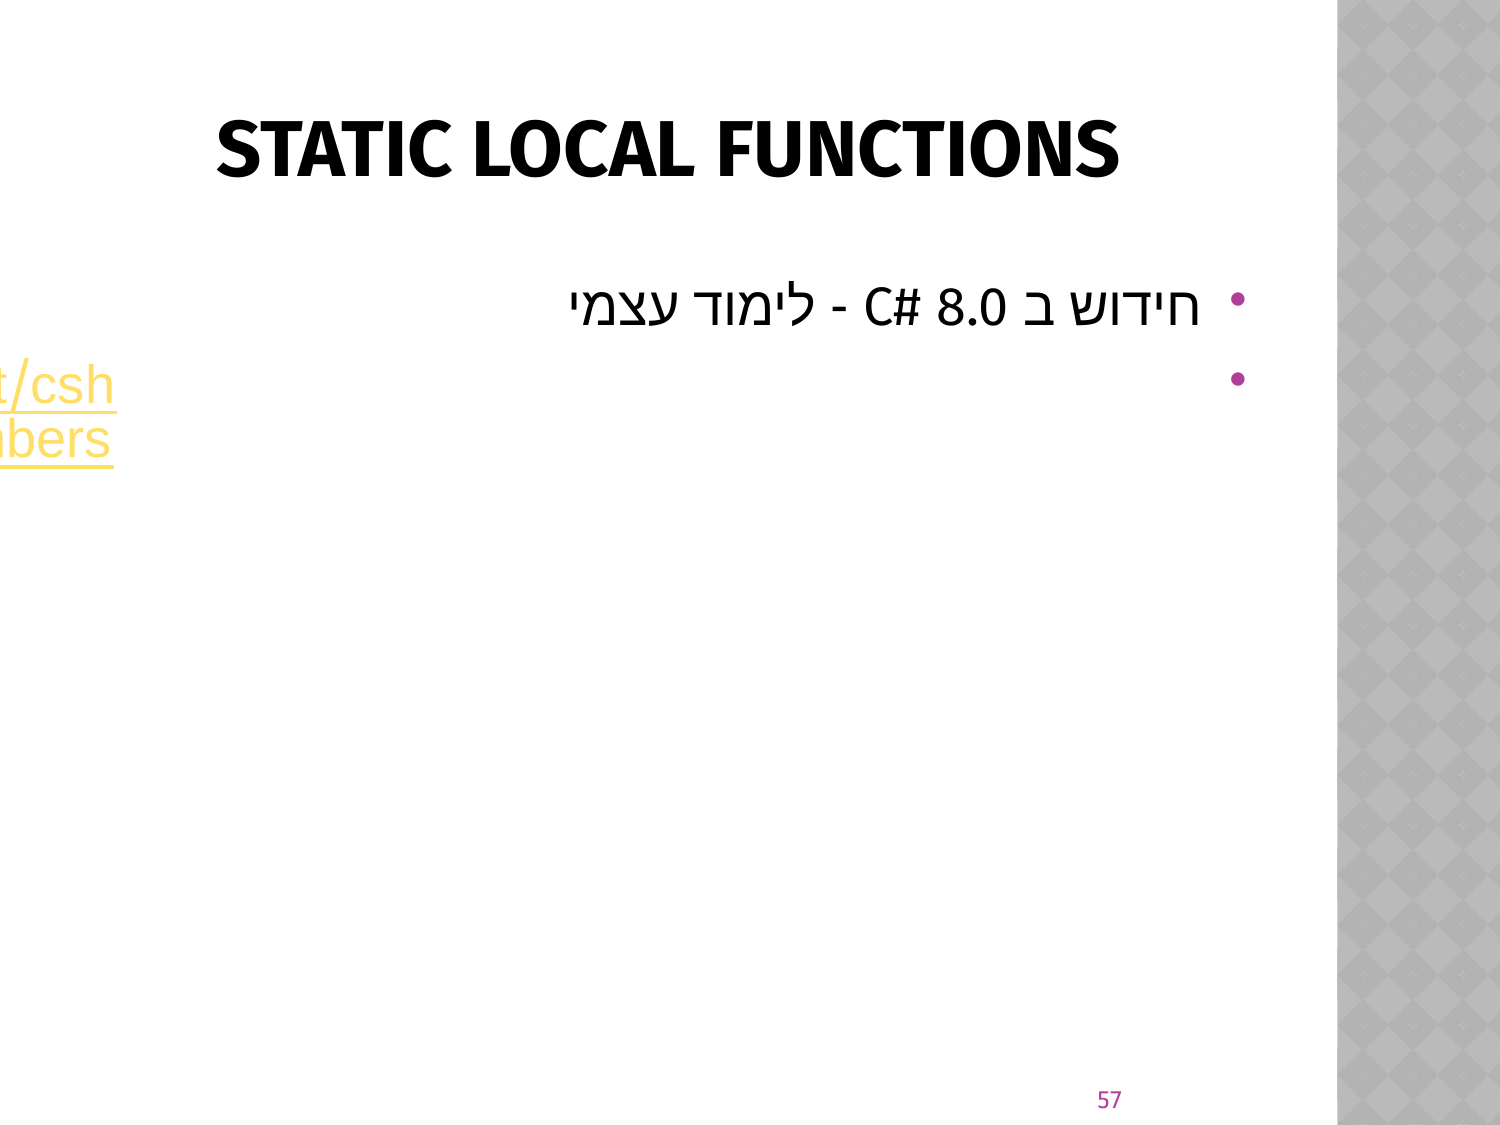

# Static local functions
חידוש ב C# 8.0 - לימוד עצמי
https://docs.microsoft.com/en-us/dotnet/csharp/whats-new/csharp-8#readonly-members

57